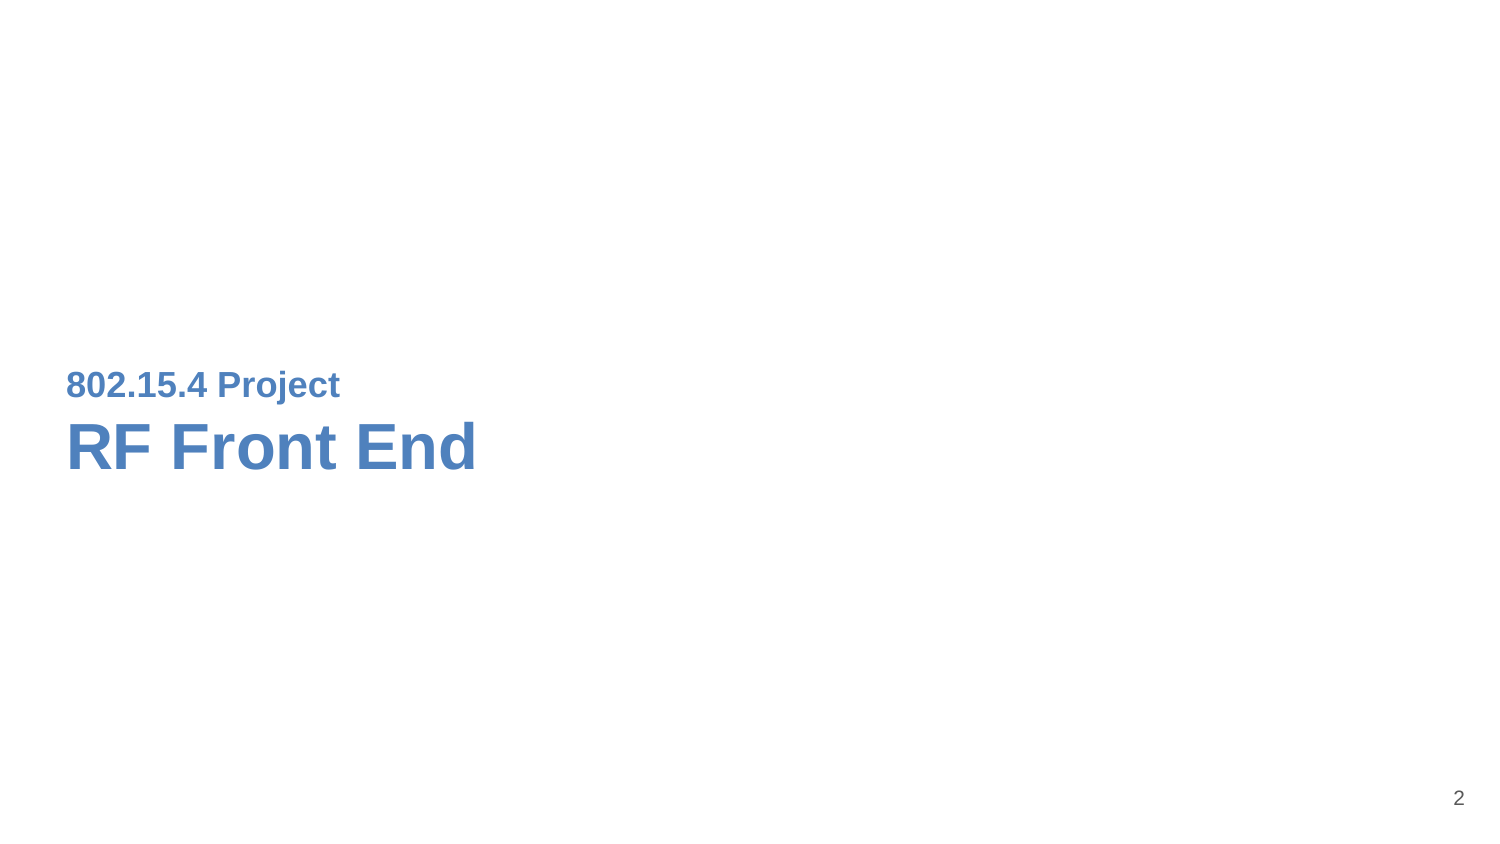

# 802.15.4 Project RF Front End
2